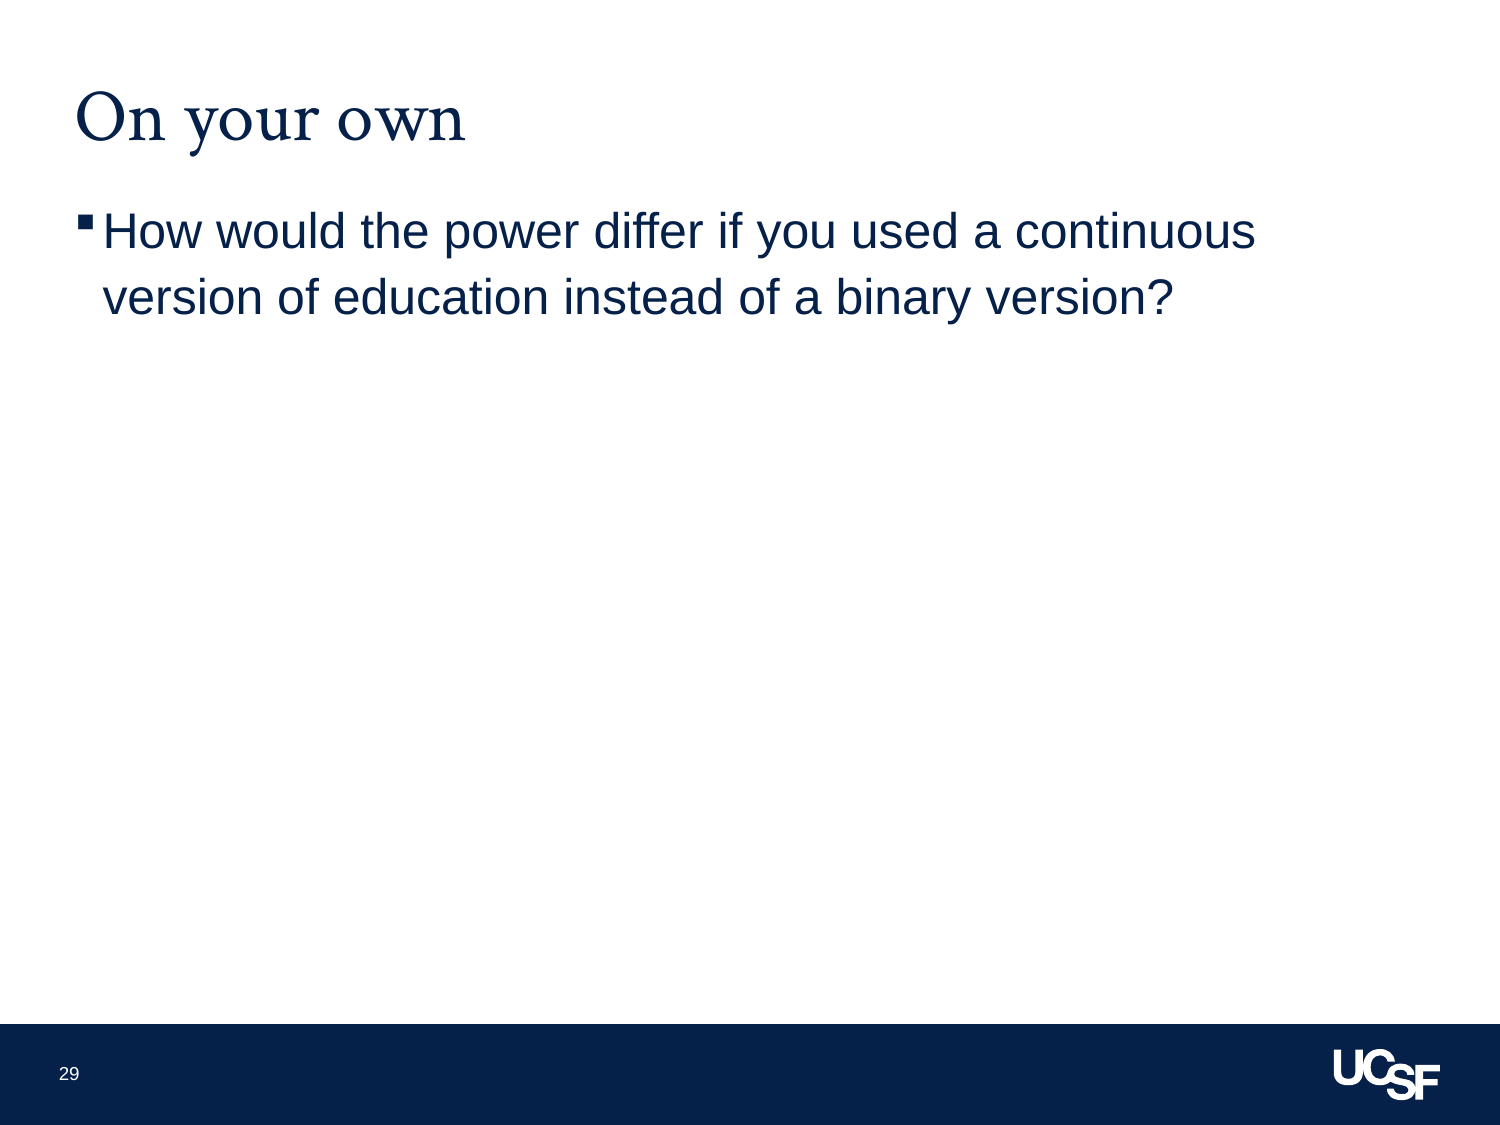

# On your own
How would the power differ if you used a continuous version of education instead of a binary version?
29